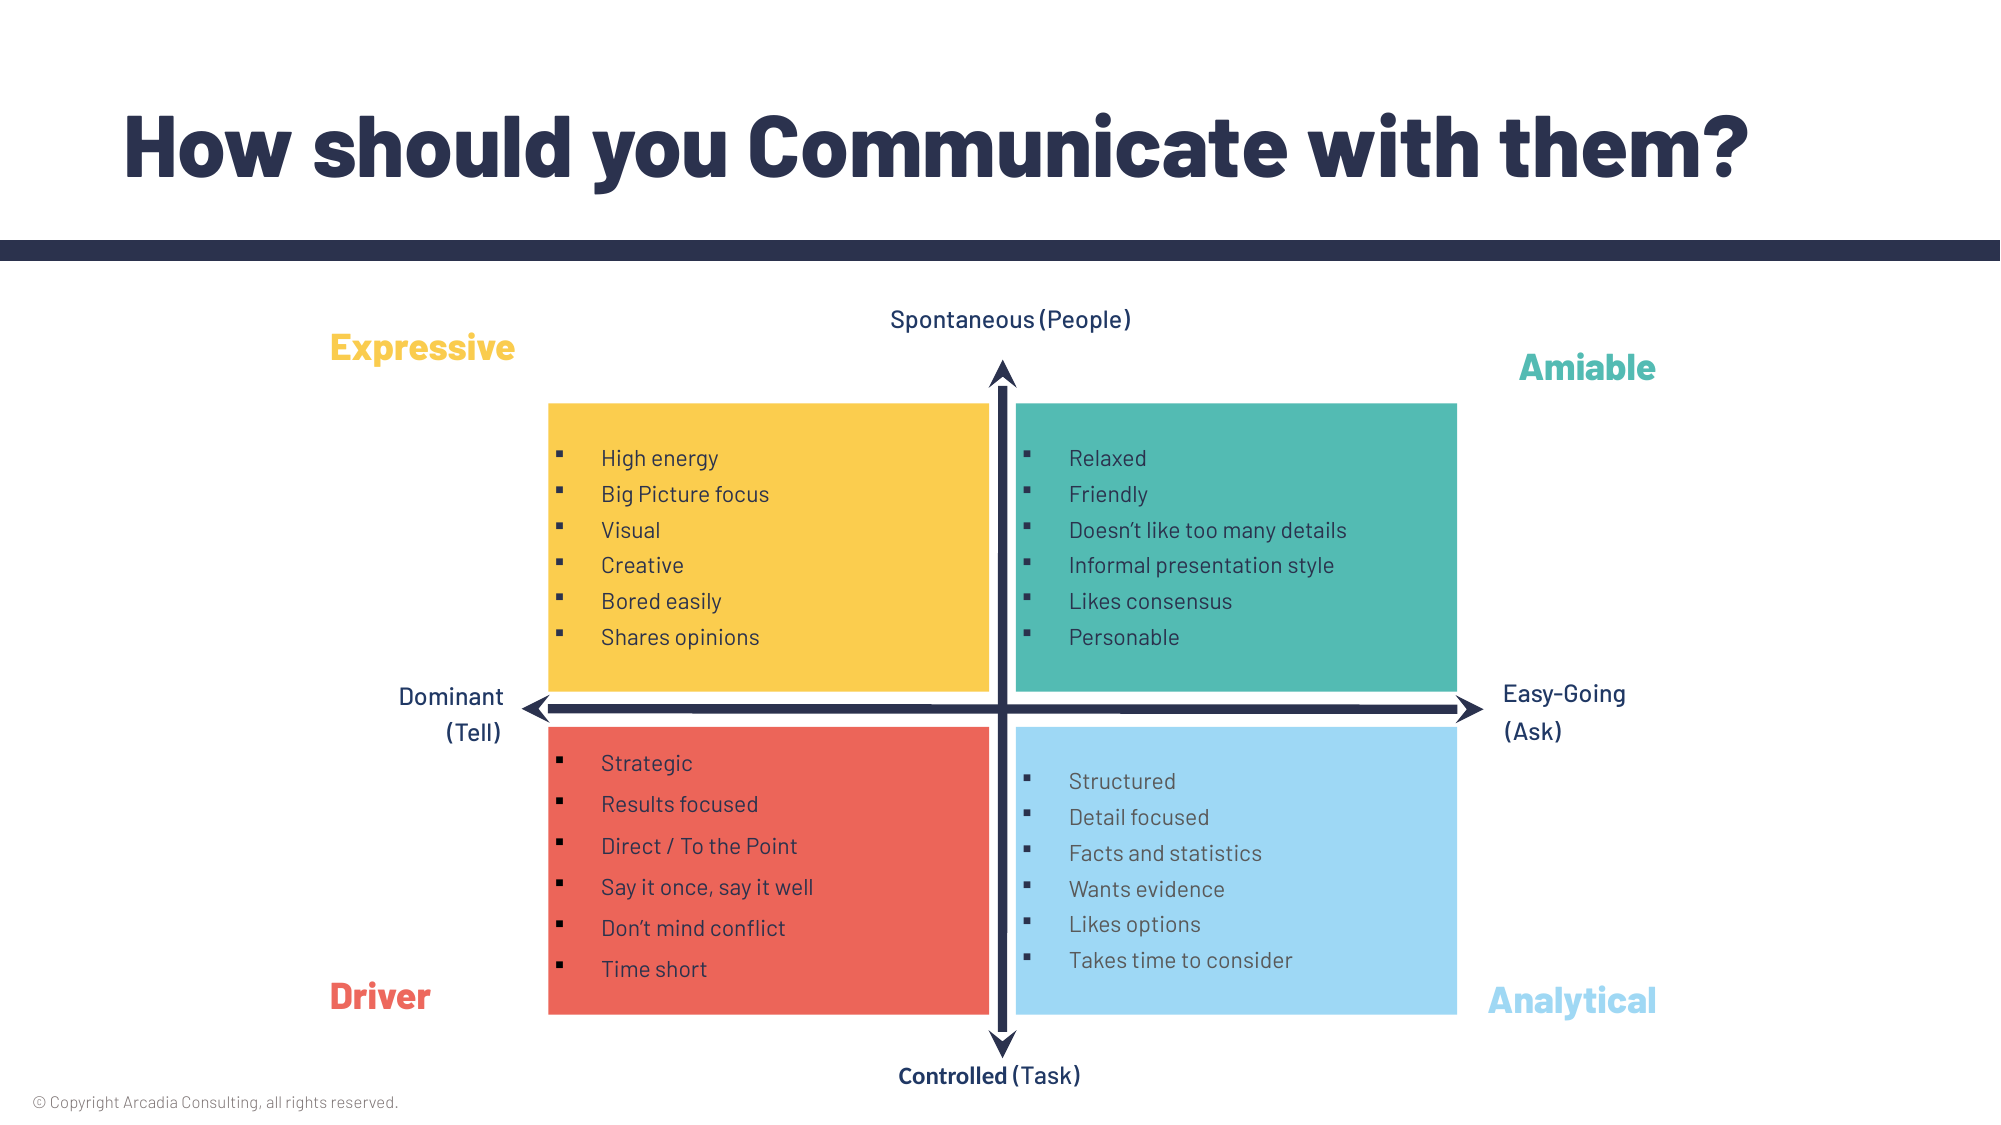

# How should you Communicate with them?
Spontaneous (People)
Expressive
Amiable

High energy
Big Picture focus
Visual
Creative
Bored easily
Shares opinions
Relaxed
Friendly
Doesn’t like too many details
Informal presentation style
Likes consensus
Personable
Easy-Going
Dominant

(Ask)
(Tell)

Strategic
Results focused
Direct / To the Point
Say it once, say it well
Don’t mind conflict
Time short

Structured
Detail focused
Facts and statistics
Wants evidence
Likes options
Takes time to consider
Driver
Analytical
Controlled (Task)